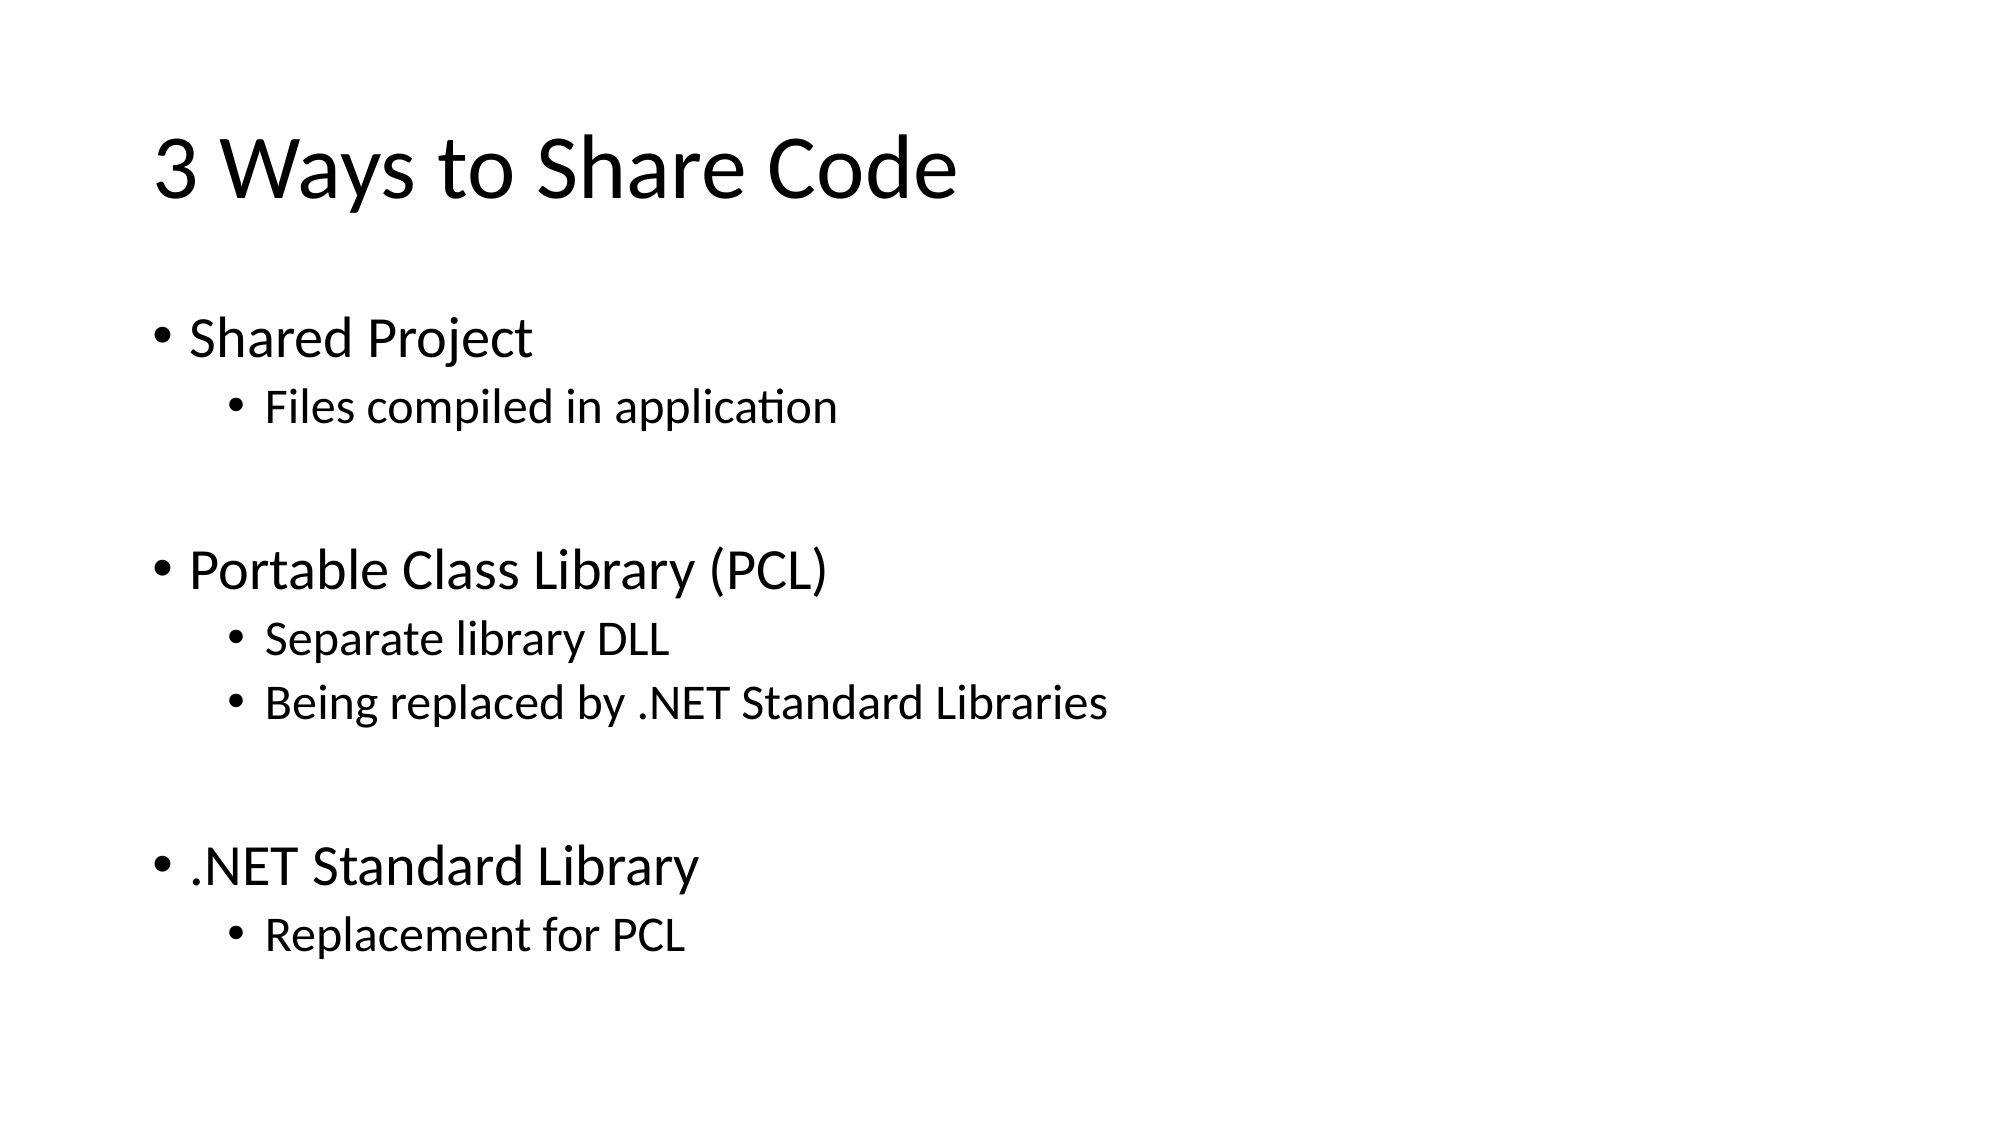

# 3 Ways to Share Code
Shared Project
Files compiled in application

Portable Class Library (PCL)
Separate library DLL
Being replaced by .NET Standard Libraries

.NET Standard Library
Replacement for PCL